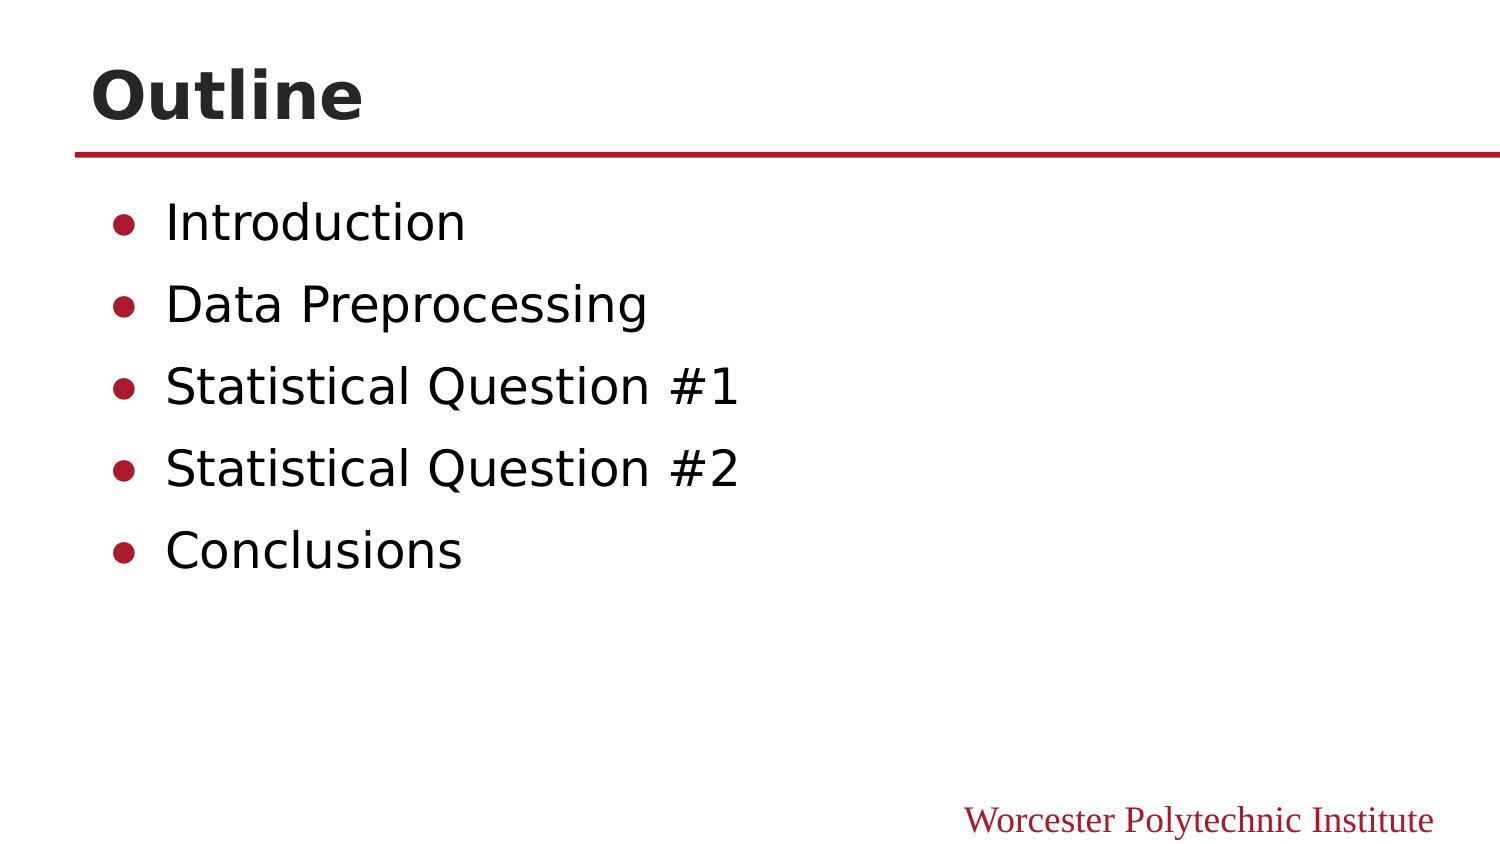

# Outline
Introduction
Data Preprocessing
Statistical Question #1
Statistical Question #2
Conclusions